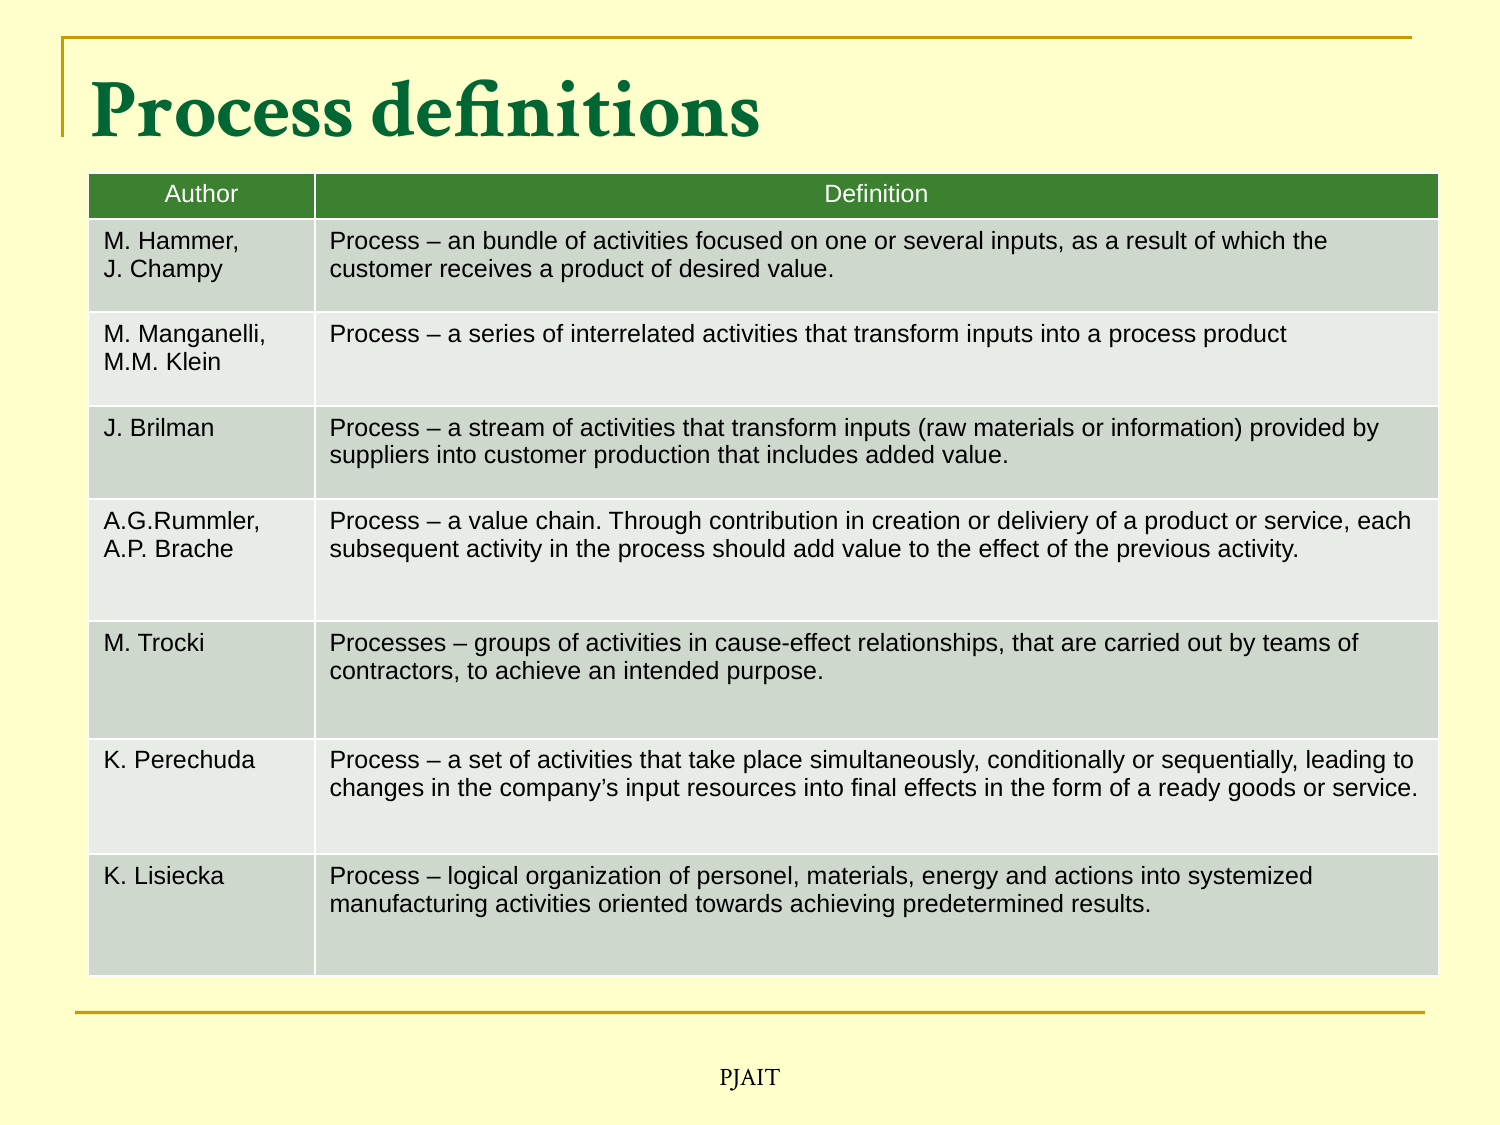

# Process definitions
| Author | Definition |
| --- | --- |
| M. Hammer, J. Champy | Process – an bundle of activities focused on one or several inputs, as a result of which the customer receives a product of desired value. |
| M. Manganelli, M.M. Klein | Process – a series of interrelated activities that transform inputs into a process product |
| J. Brilman | Process – a stream of activities that transform inputs (raw materials or information) provided by suppliers into customer production that includes added value. |
| A.G.Rummler, A.P. Brache | Process – a value chain. Through contribution in creation or deliviery of a product or service, each subsequent activity in the process should add value to the effect of the previous activity. |
| M. Trocki | Processes – groups of activities in cause-effect relationships, that are carried out by teams of contractors, to achieve an intended purpose. |
| K. Perechuda | Process – a set of activities that take place simultaneously, conditionally or sequentially, leading to changes in the company’s input resources into final effects in the form of a ready goods or service. |
| K. Lisiecka | Process – logical organization of personel, materials, energy and actions into systemized manufacturing activities oriented towards achieving predetermined results. |
PJAIT